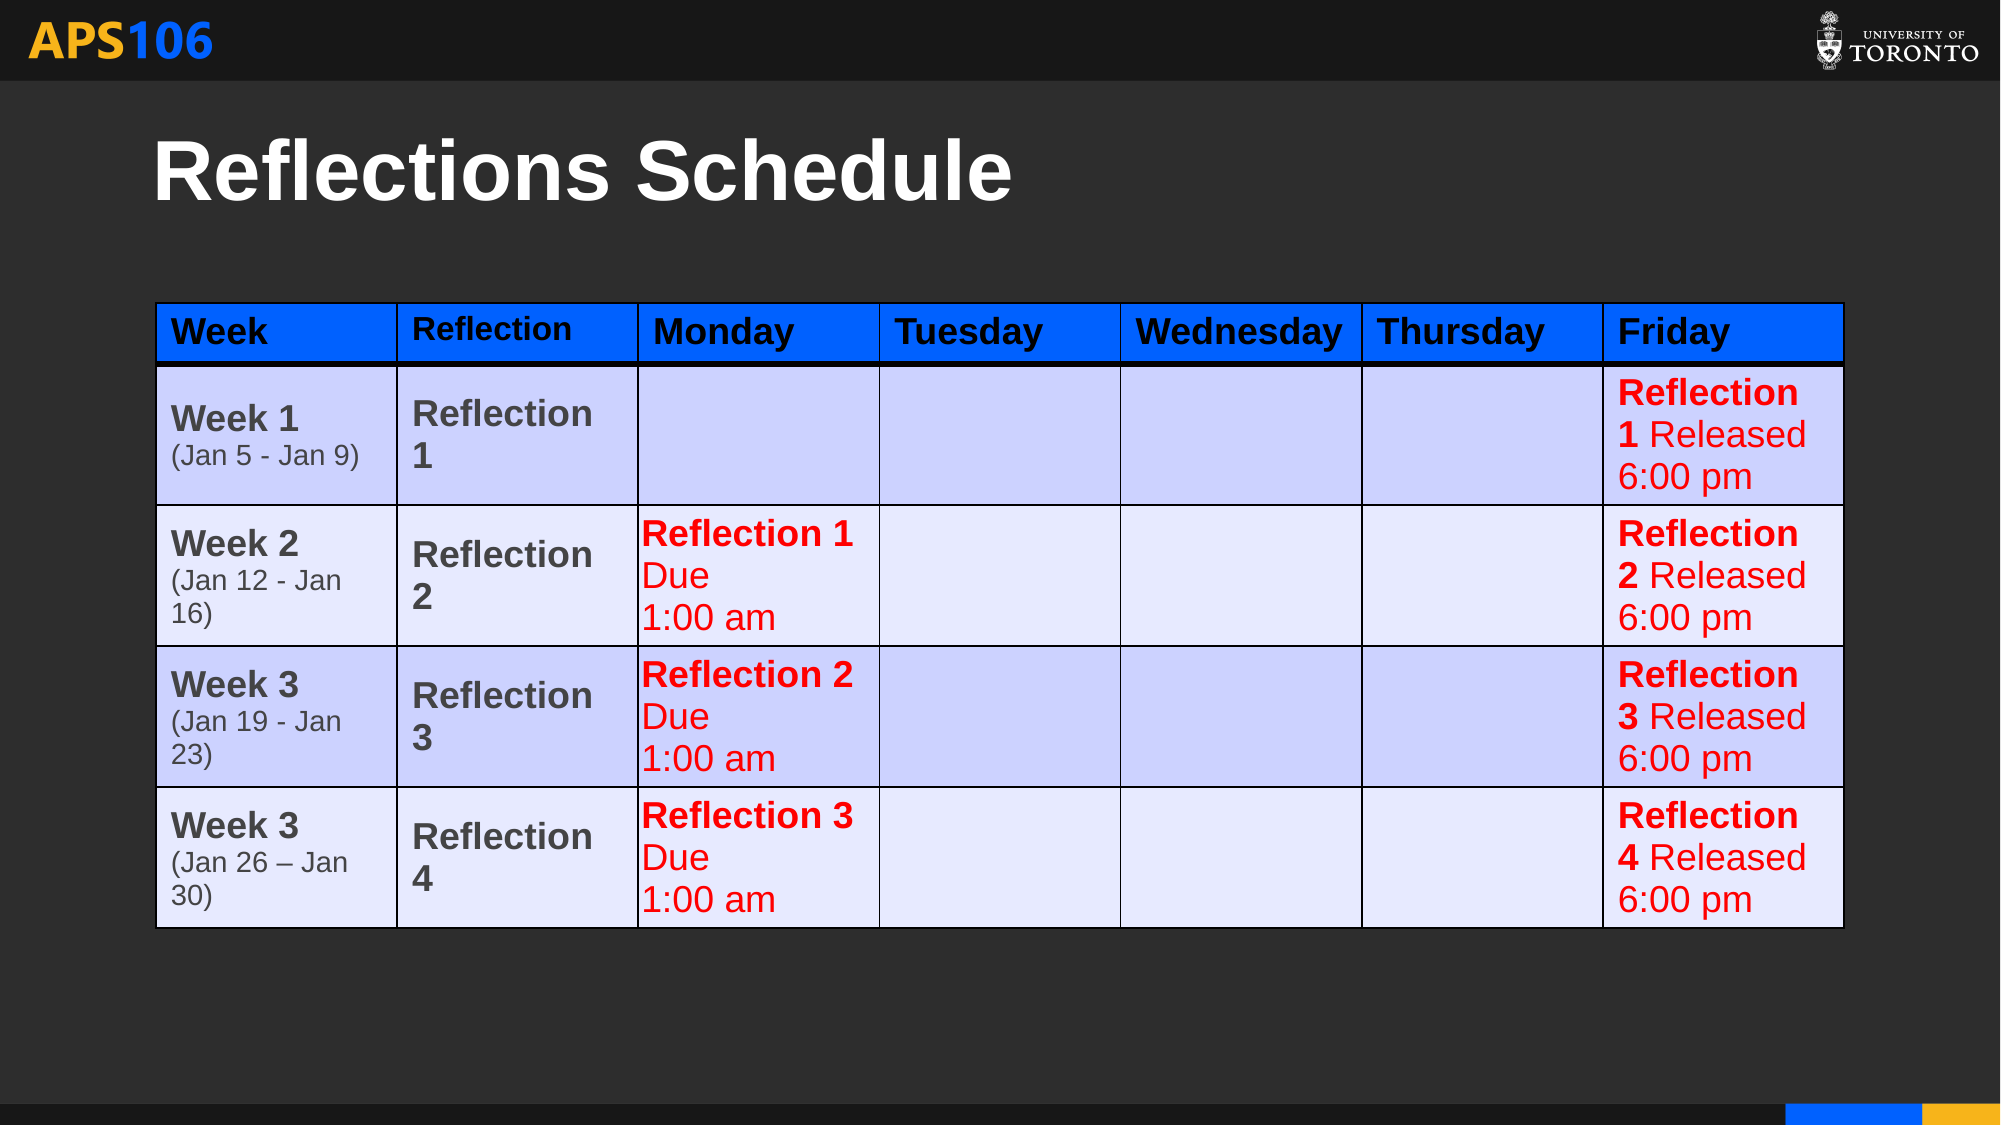

# Reflections Schedule
| Week | Reflection | Monday | Tuesday | Wednesday | Thursday | Friday |
| --- | --- | --- | --- | --- | --- | --- |
| Week 1 (Jan 5 - Jan 9) | Reflection 1 |  |  |  |  | Reflection 1 Released 6:00 pm |
| Week 2 (Jan 12 - Jan 16) | Reflection 2 | Reflection 1 Due 1:00 am |  |  |  | Reflection 2 Released 6:00 pm |
| Week 3 (Jan 19 - Jan 23) | Reflection 3 | Reflection 2 Due 1:00 am |  |  |  | Reflection 3 Released 6:00 pm |
| Week 3 (Jan 26 – Jan 30) | Reflection 4 | Reflection 3 Due 1:00 am |  |  |  | Reflection 4 Released 6:00 pm |